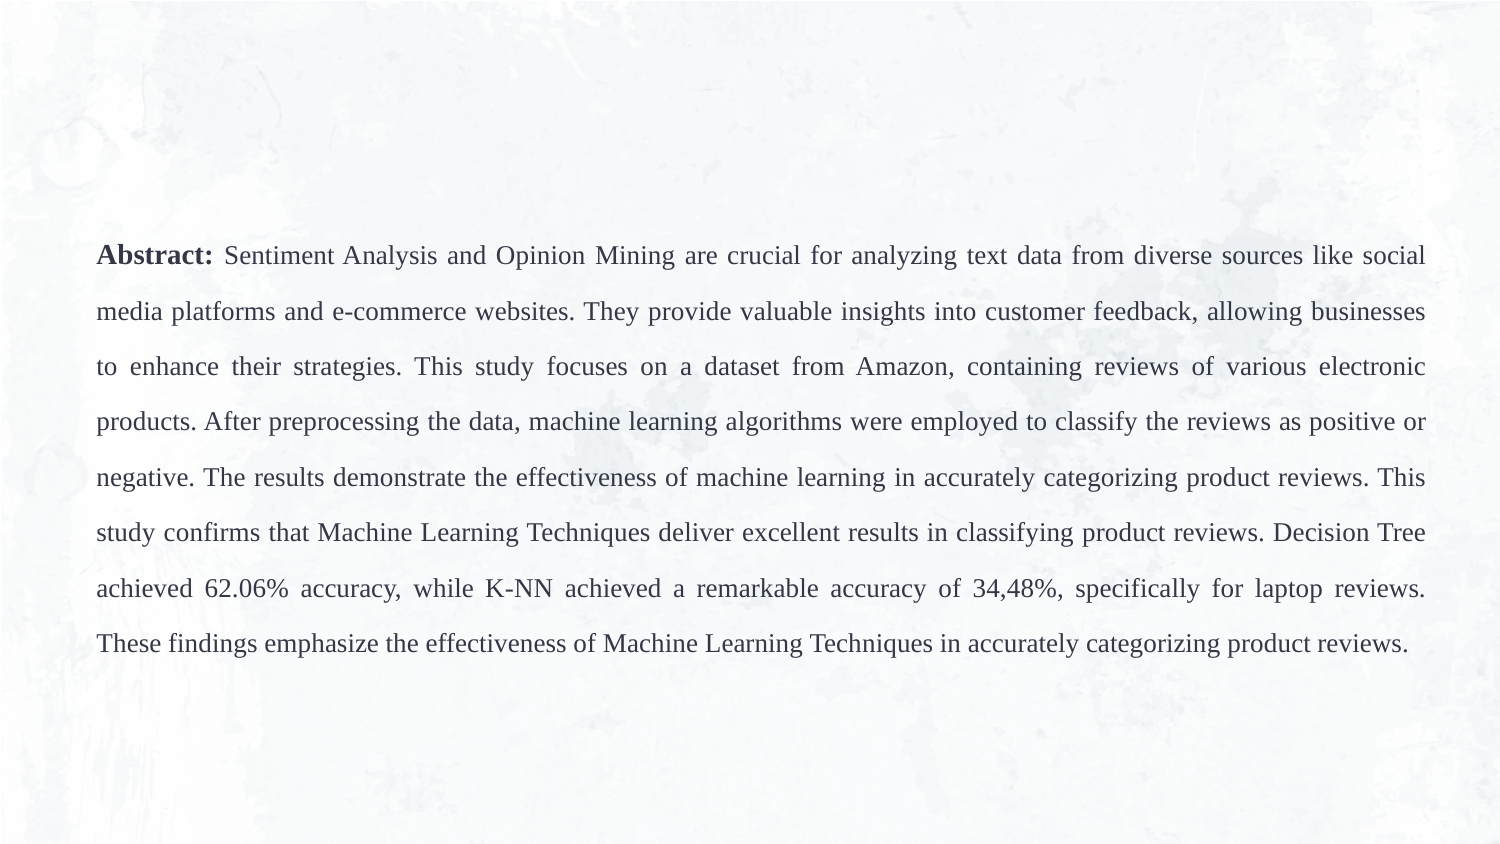

Abstract: Sentiment Analysis and Opinion Mining are crucial for analyzing text data from diverse sources like social media platforms and e-commerce websites. They provide valuable insights into customer feedback, allowing businesses to enhance their strategies. This study focuses on a dataset from Amazon, containing reviews of various electronic products. After preprocessing the data, machine learning algorithms were employed to classify the reviews as positive or negative. The results demonstrate the effectiveness of machine learning in accurately categorizing product reviews. This study confirms that Machine Learning Techniques deliver excellent results in classifying product reviews. Decision Tree achieved 62.06% accuracy, while K-NN achieved a remarkable accuracy of 34,48%, specifically for laptop reviews. These findings emphasize the effectiveness of Machine Learning Techniques in accurately categorizing product reviews.